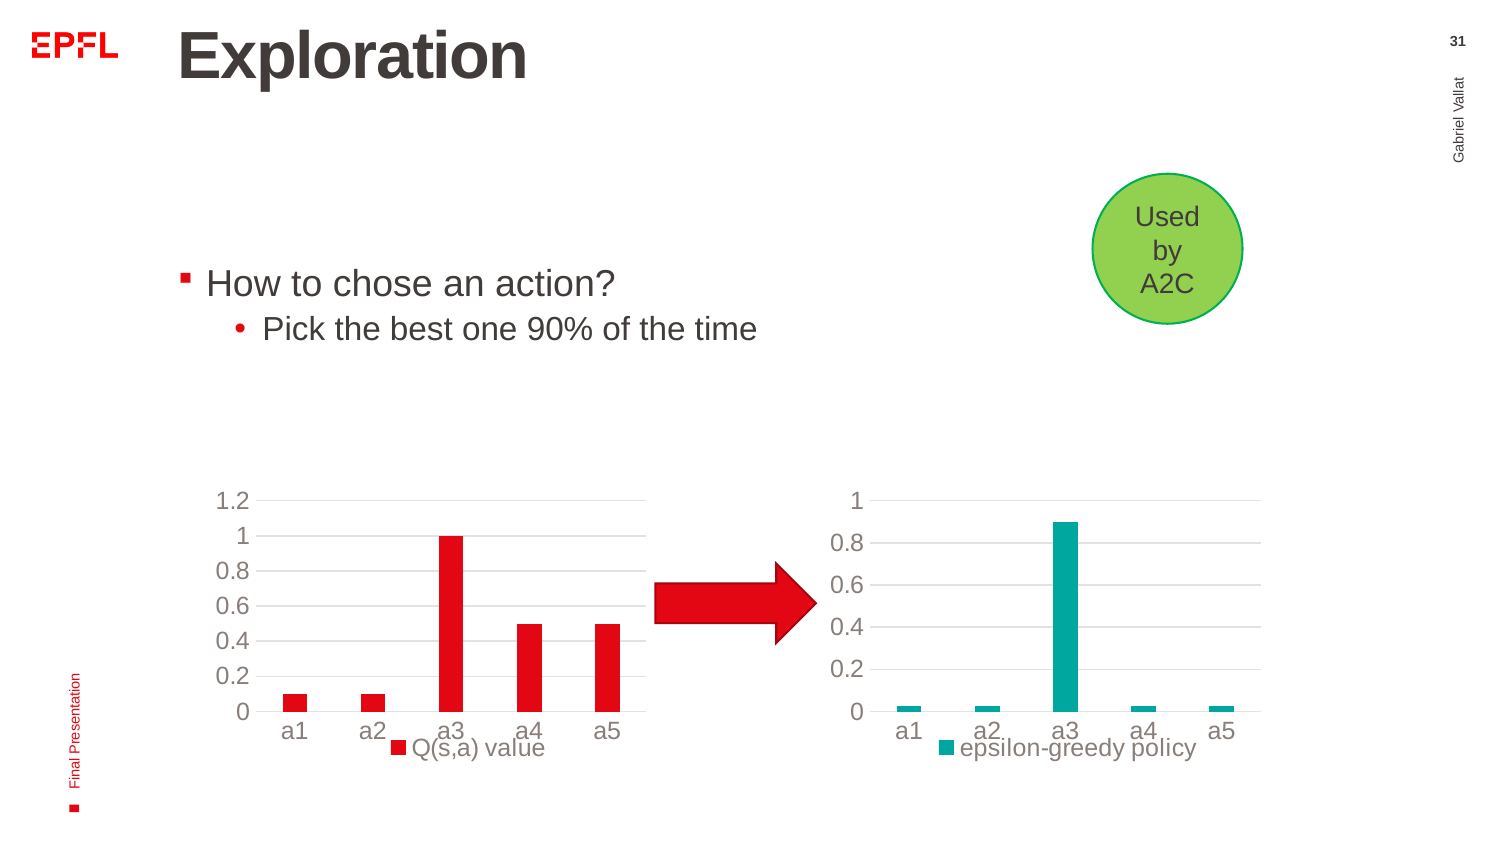

# Exploration
31
Used by A2C
How to chose an action?
Pick the best one 90% of the time
Gabriel Vallat
Final Presentation

### Chart

| Category | Q(s,a) value |
|---|---|
| a1 | 0.1 |
| a2 | 0.1 |
| a3 | 1.0 |
| a4 | 0.5 |
| a5 | 0.5 |

### Chart

| Category | epsilon-greedy policy |
|---|---|
| a1 | 0.025 |
| a2 | 0.025 |
| a3 | 0.9 |
| a4 | 0.025 |
| a5 | 0.025 |